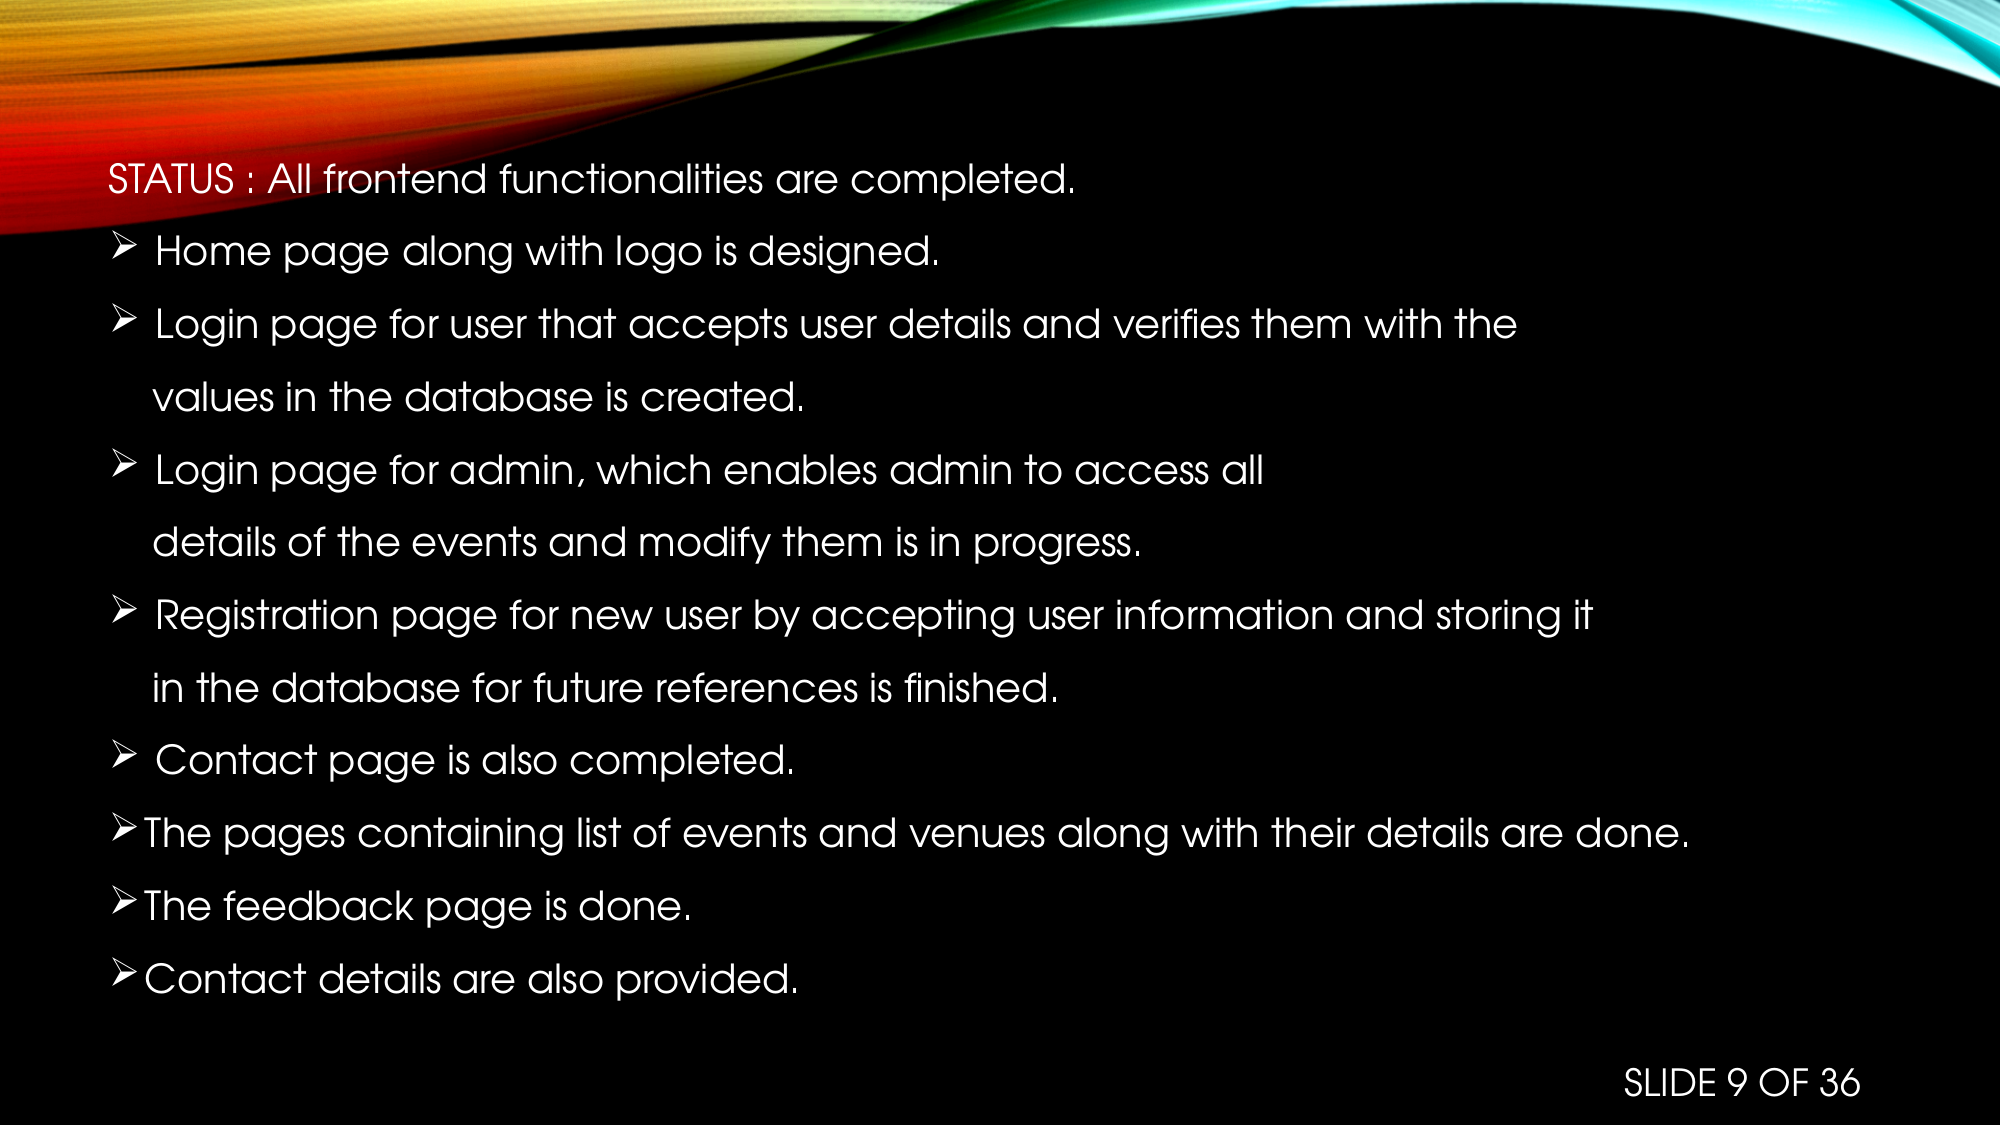

STATUS : All frontend functionalities are completed.
 Home page along with logo is designed.
 Login page for user that accepts user details and verifies them with the
    values in the database is created.
 Login page for admin, which enables admin to access all
    details of the events and modify them is in progress.
 Registration page for new user by accepting user information and storing it
    in the database for future references is finished.
 Contact page is also completed.
The pages containing list of events and venues along with their details are done.
The feedback page is done.
Contact details are also provided.
SLIDE 9 OF 36